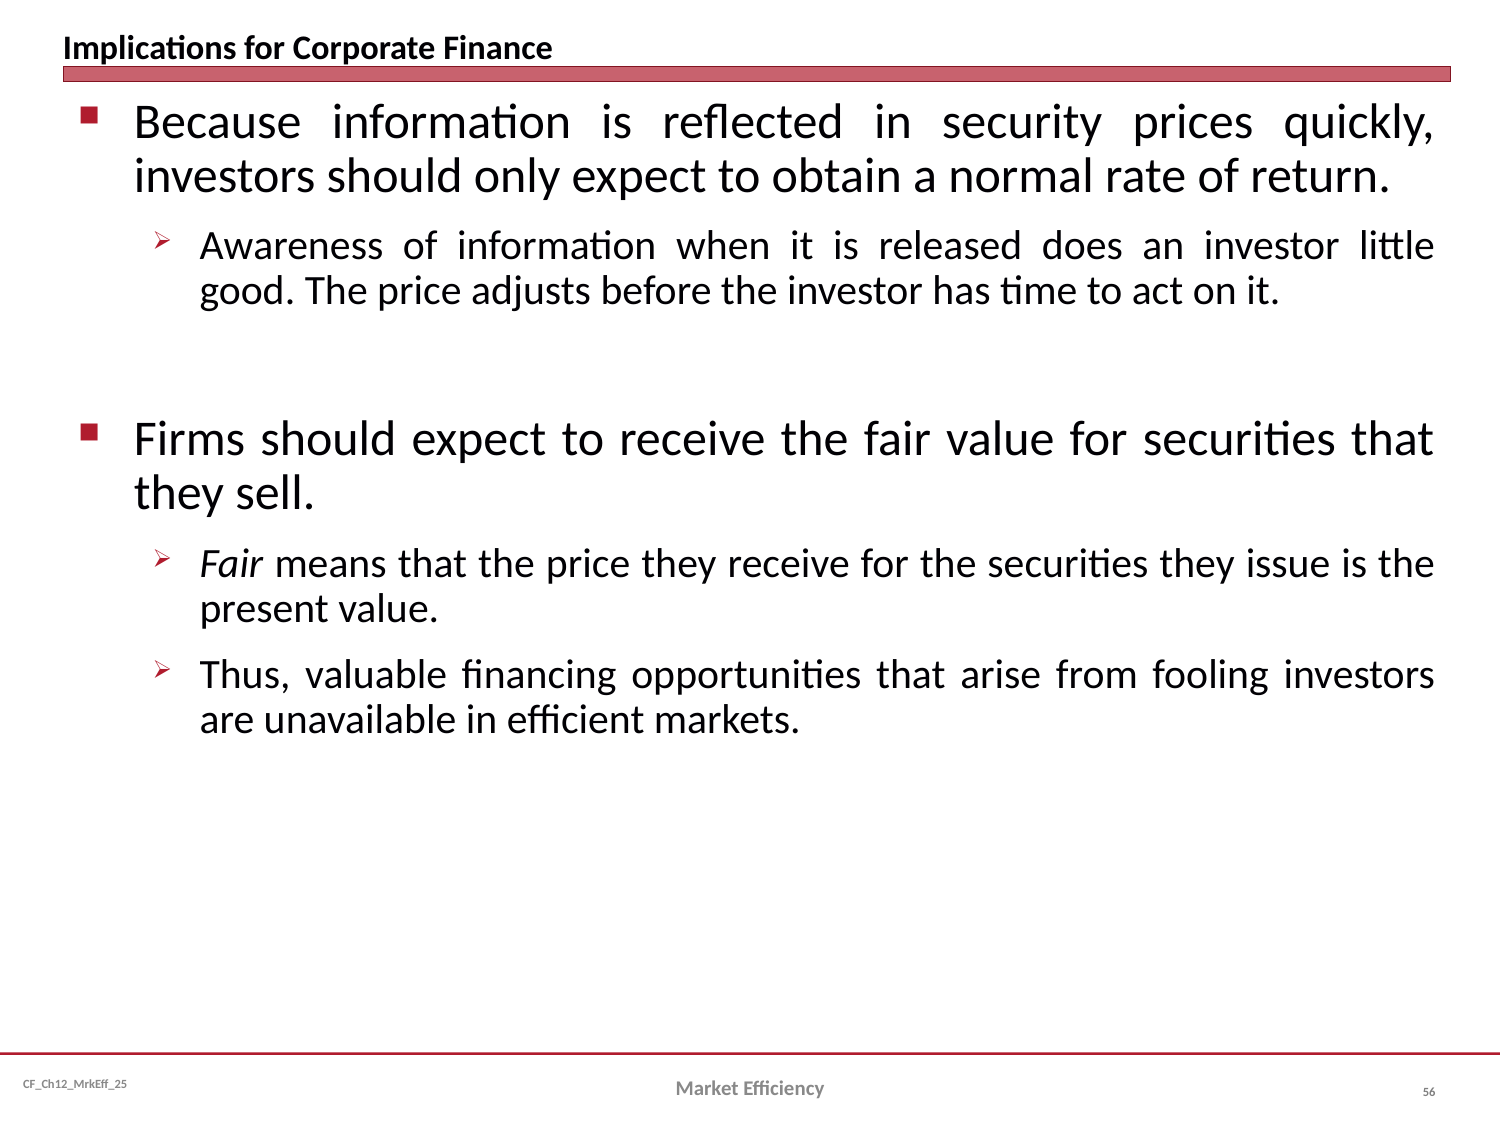

# Implications for Corporate Finance
Because information is reflected in security prices quickly, investors should only expect to obtain a normal rate of return.
Awareness of information when it is released does an investor little good. The price adjusts before the investor has time to act on it.

Firms should expect to receive the fair value for securities that they sell.
Fair means that the price they receive for the securities they issue is the present value.
Thus, valuable financing opportunities that arise from fooling investors are unavailable in efficient markets.
Market Efficiency
56